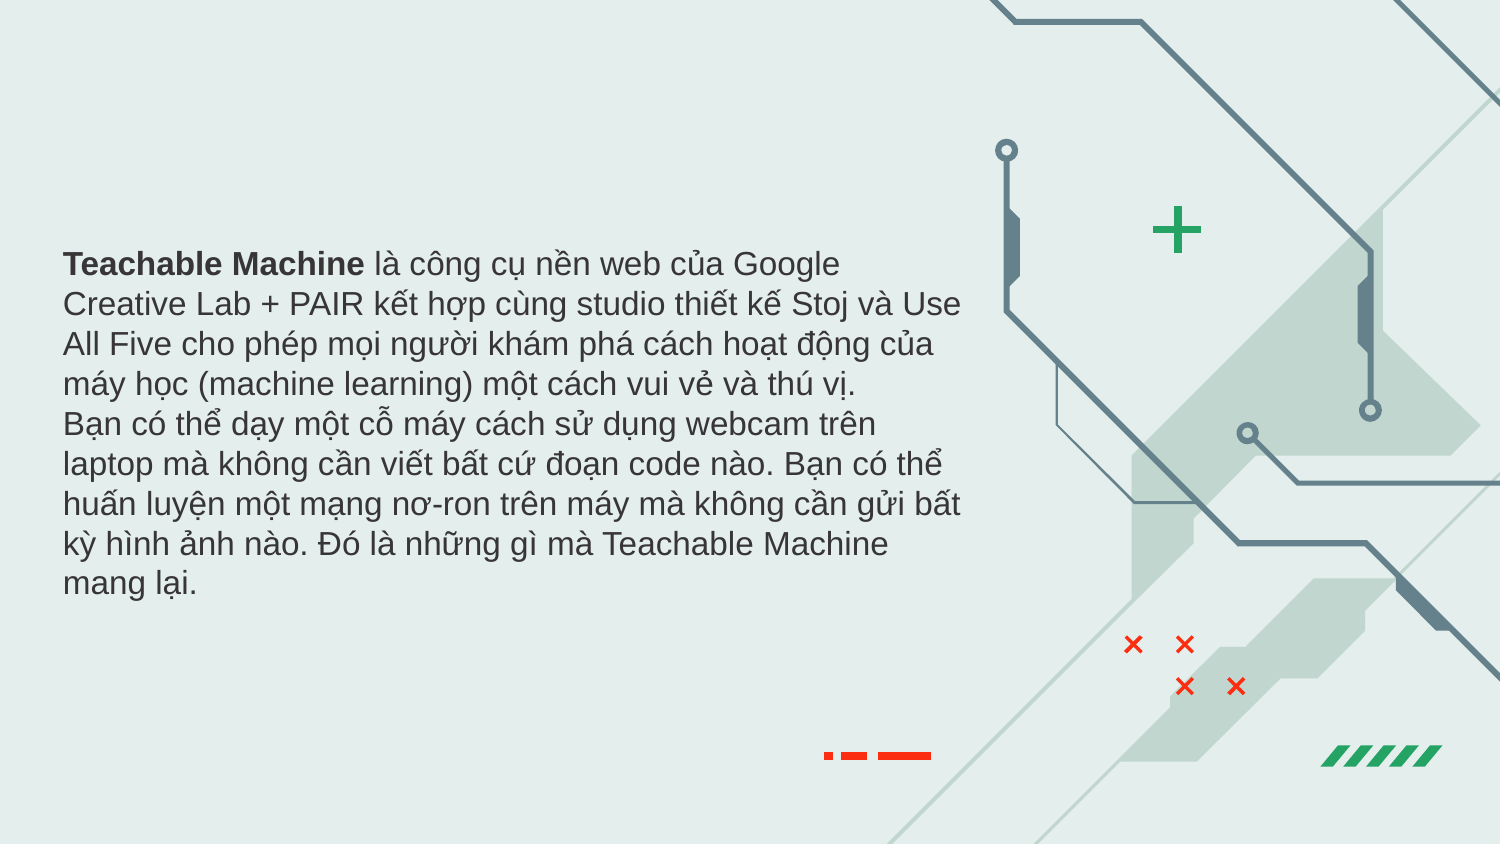

Teachable Machine là công cụ nền web của Google Creative Lab + PAIR kết hợp cùng studio thiết kế Stoj và Use All Five cho phép mọi người khám phá cách hoạt động của máy học (machine learning) một cách vui vẻ và thú vị.
	Bạn có thể dạy một cỗ máy cách sử dụng webcam trên laptop mà không cần viết bất cứ đoạn code nào. Bạn có thể huấn luyện một mạng nơ-ron trên máy mà không cần gửi bất kỳ hình ảnh nào. Đó là những gì mà Teachable Machine mang lại.